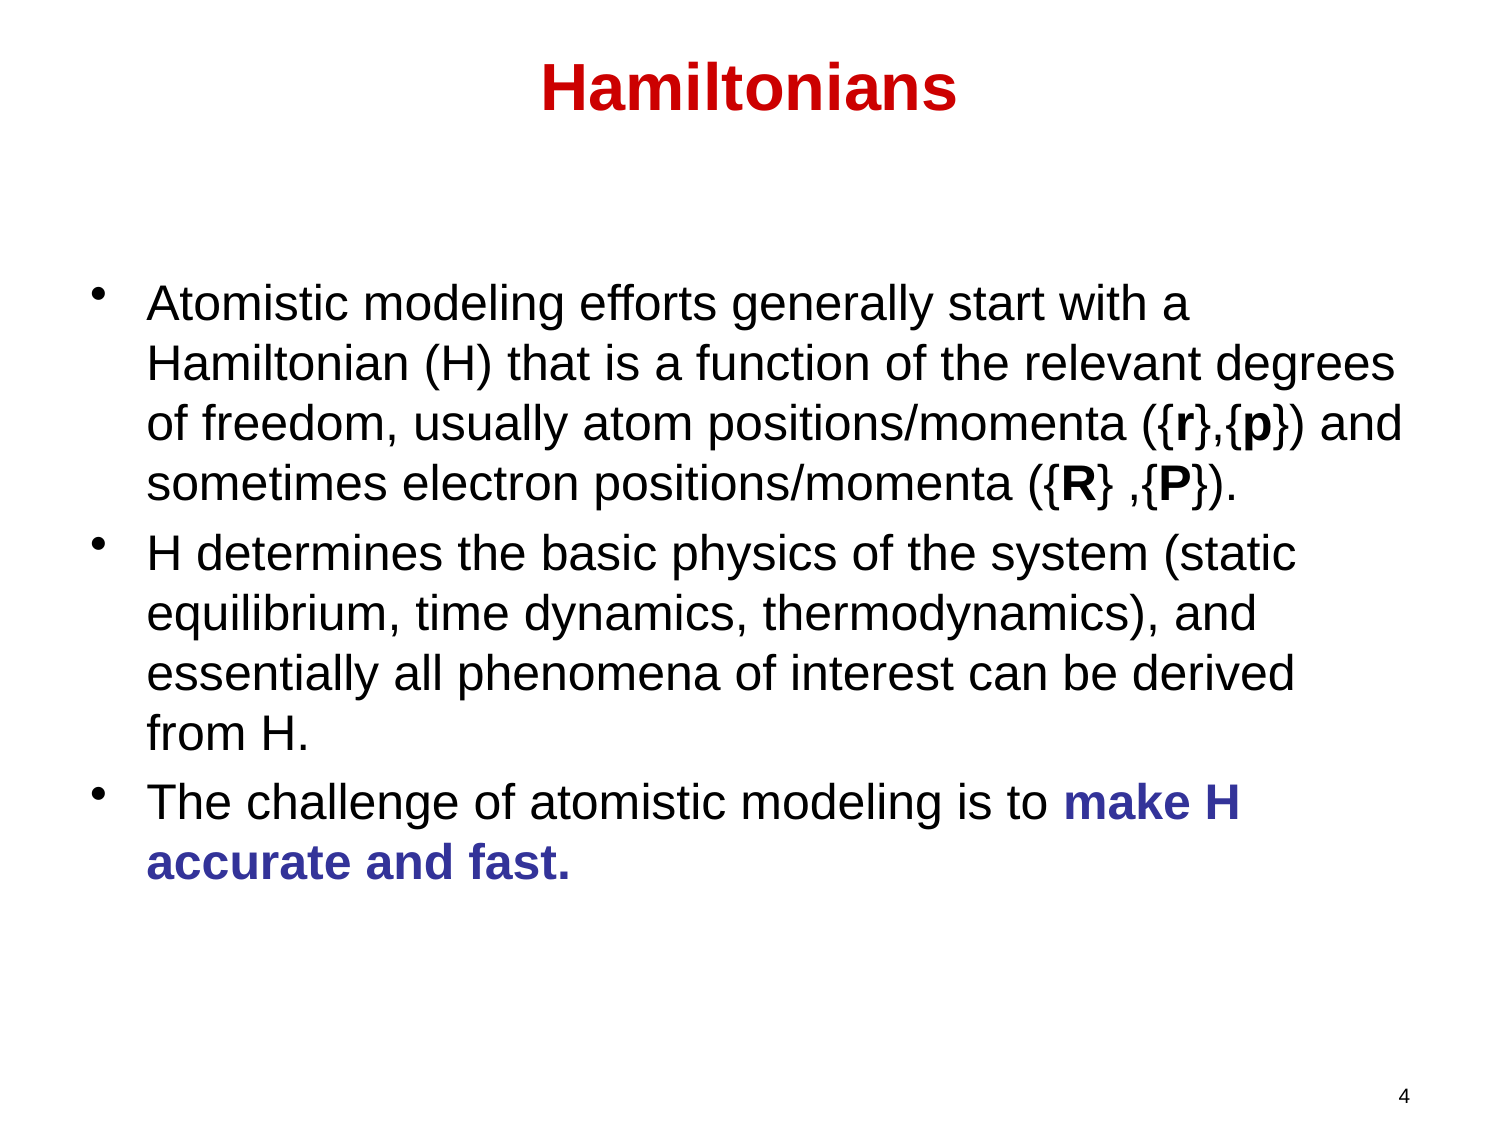

# Hamiltonians
Atomistic modeling efforts generally start with a Hamiltonian (H) that is a function of the relevant degrees of freedom, usually atom positions/momenta ({r},{p}) and sometimes electron positions/momenta ({R} ,{P}).
H determines the basic physics of the system (static equilibrium, time dynamics, thermodynamics), and essentially all phenomena of interest can be derived from H.
The challenge of atomistic modeling is to make H accurate and fast.

4